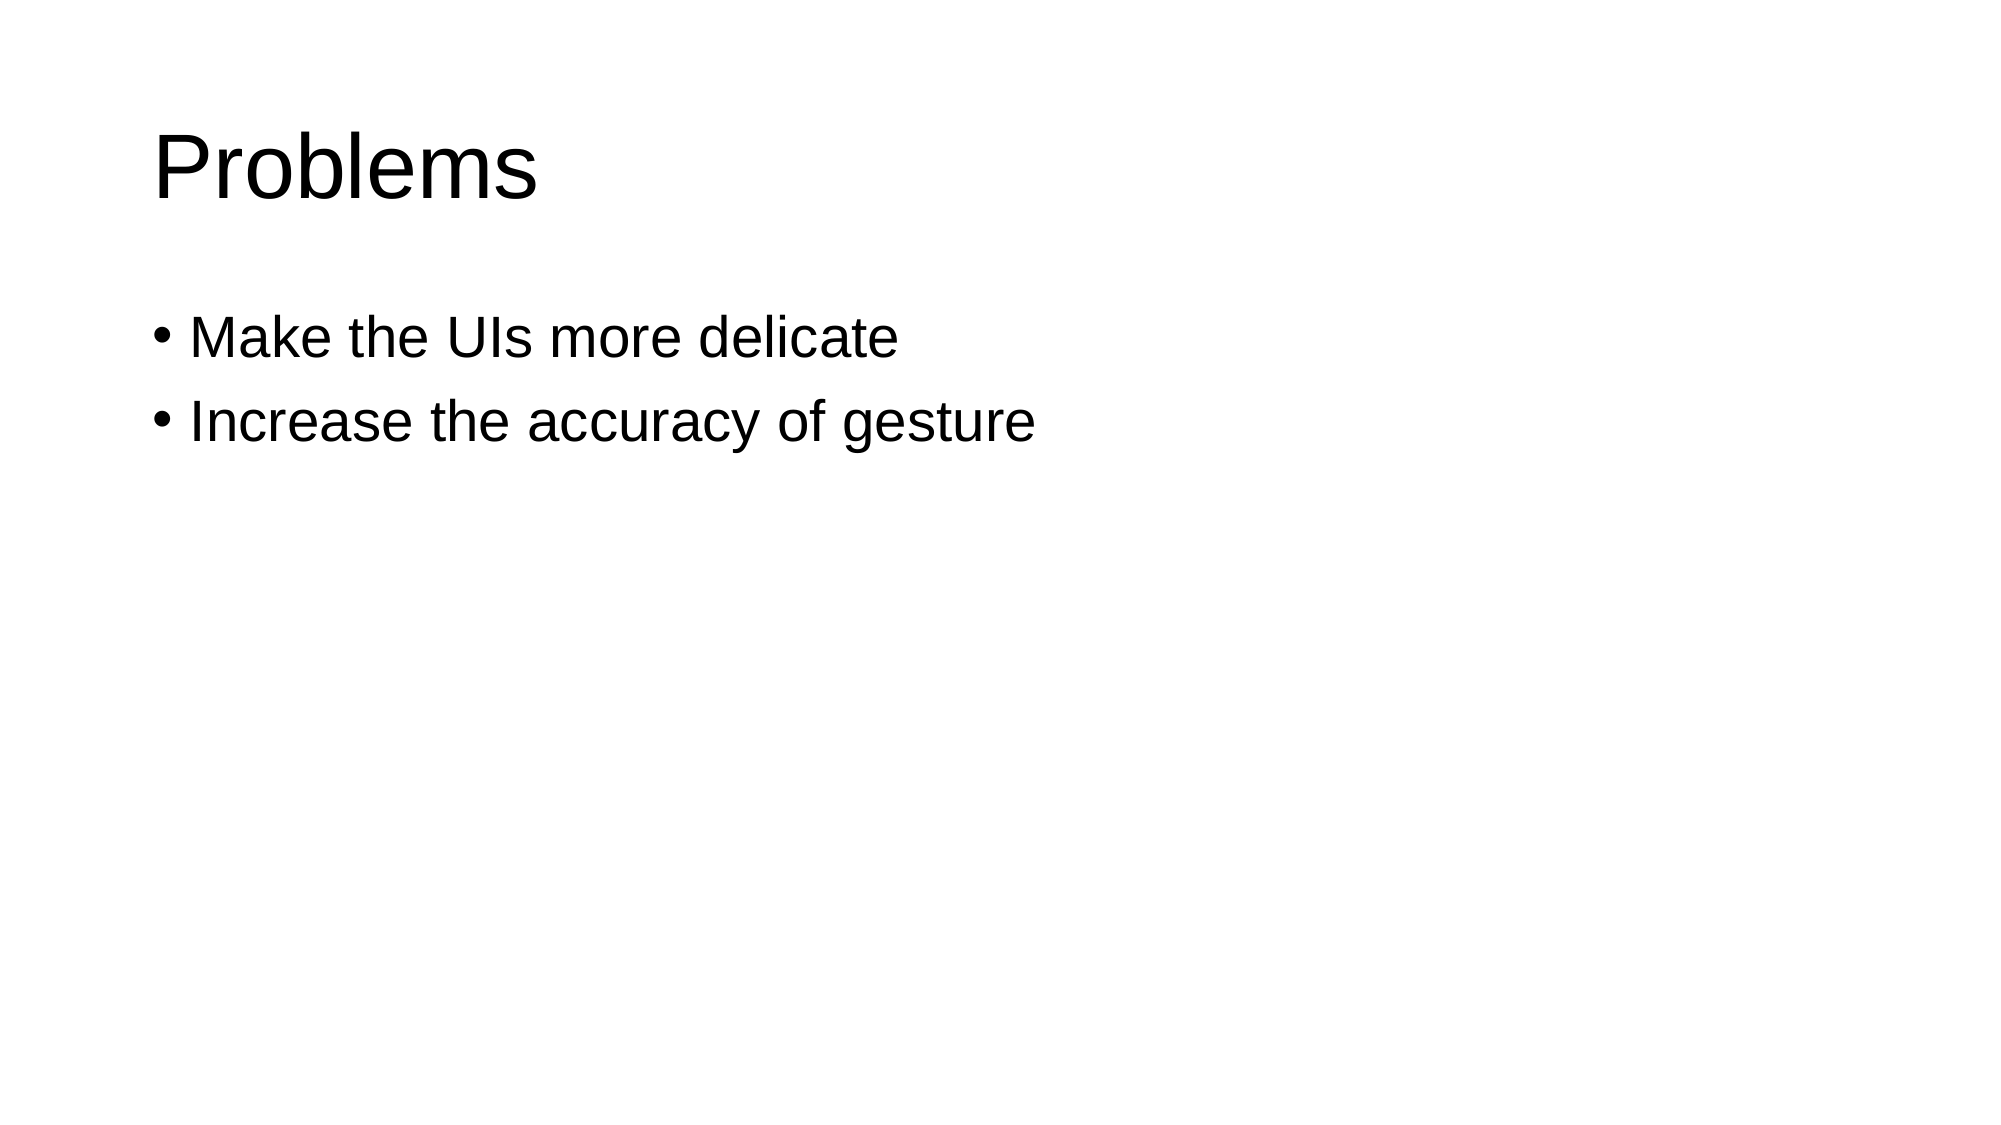

# Problems
Make the UIs more delicate
Increase the accuracy of gesture